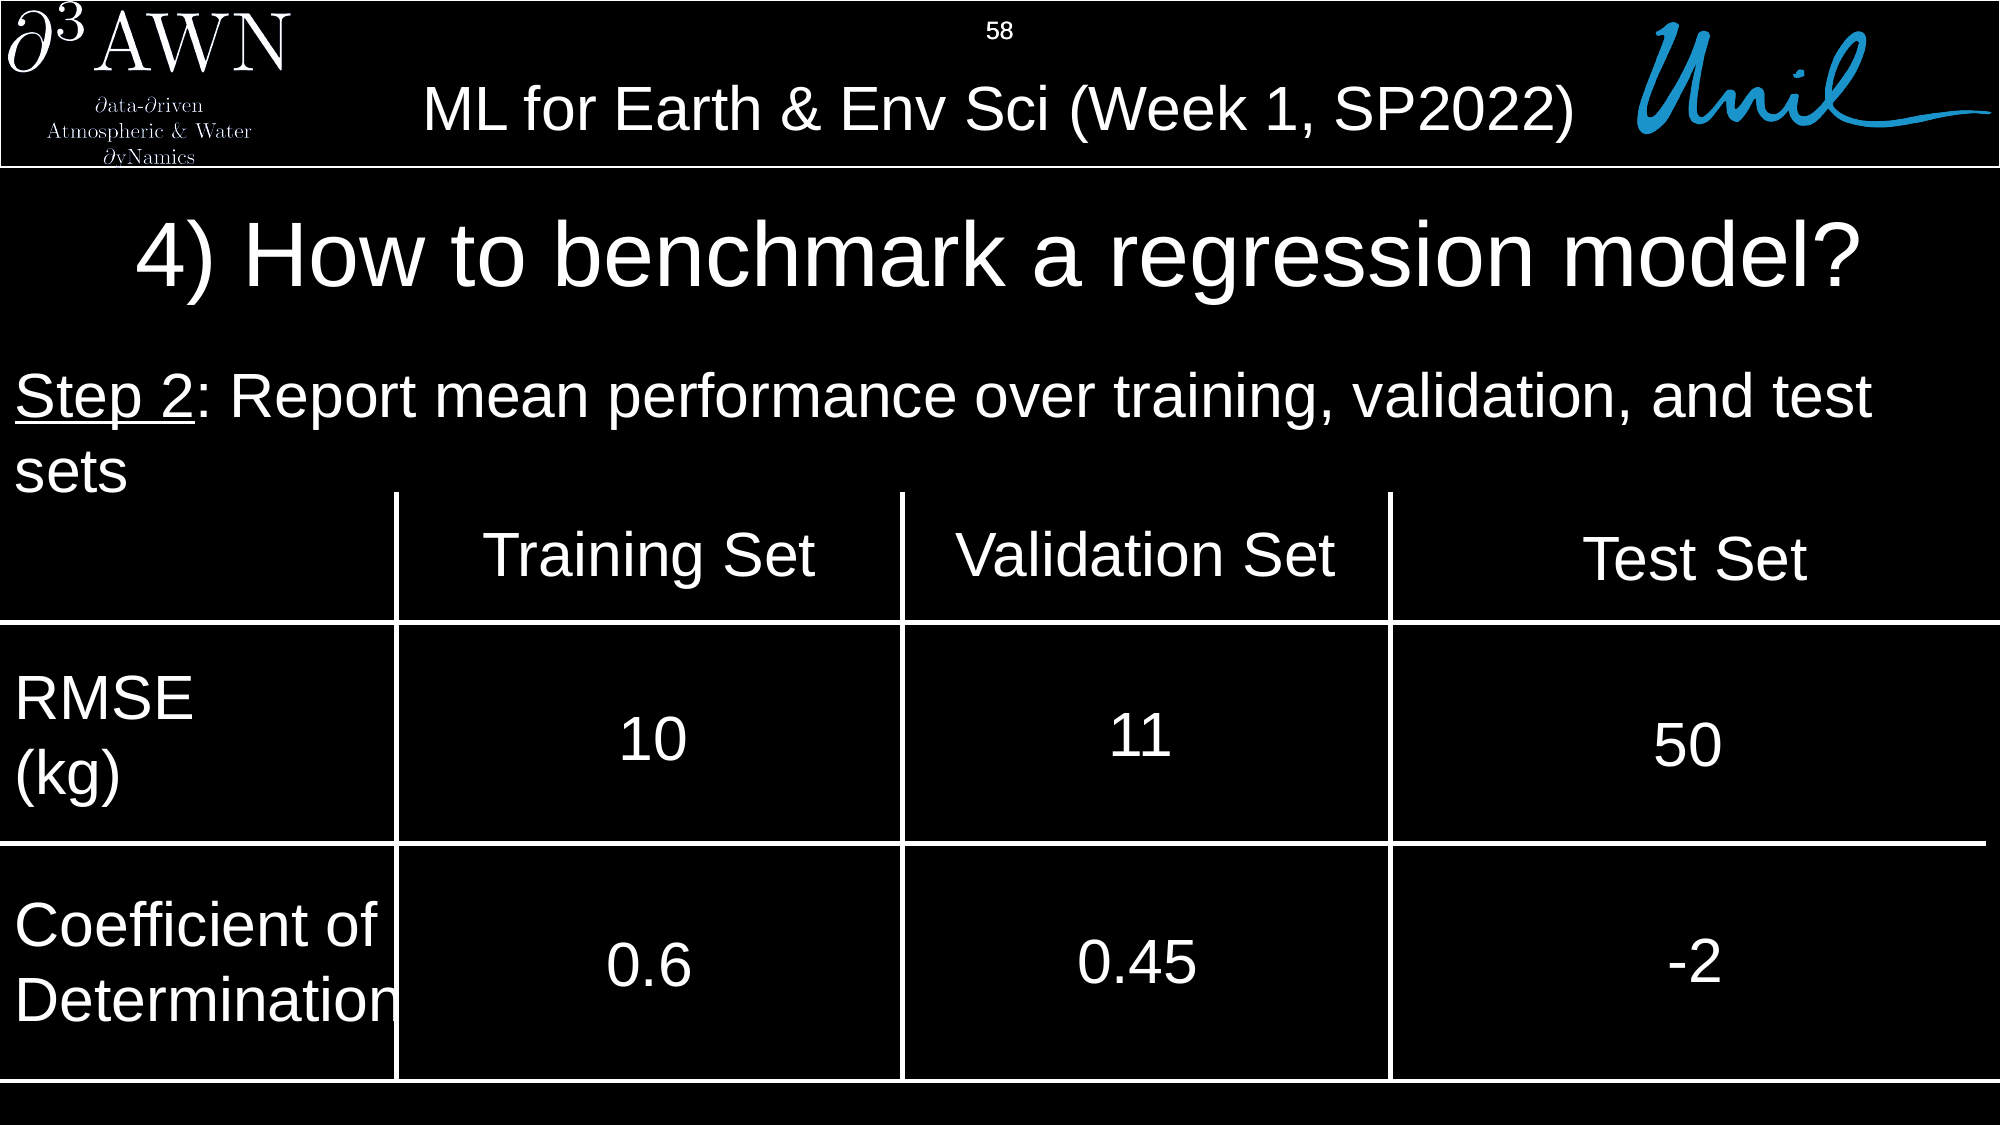

58
# 4) How to benchmark a regression model?
Step 2: Report mean performance over training, validation, and test sets
Training Set
Validation Set
Test Set
RMSE
(kg)
11
10
50
Coefficient of
Determination
-2
0.45
0.6